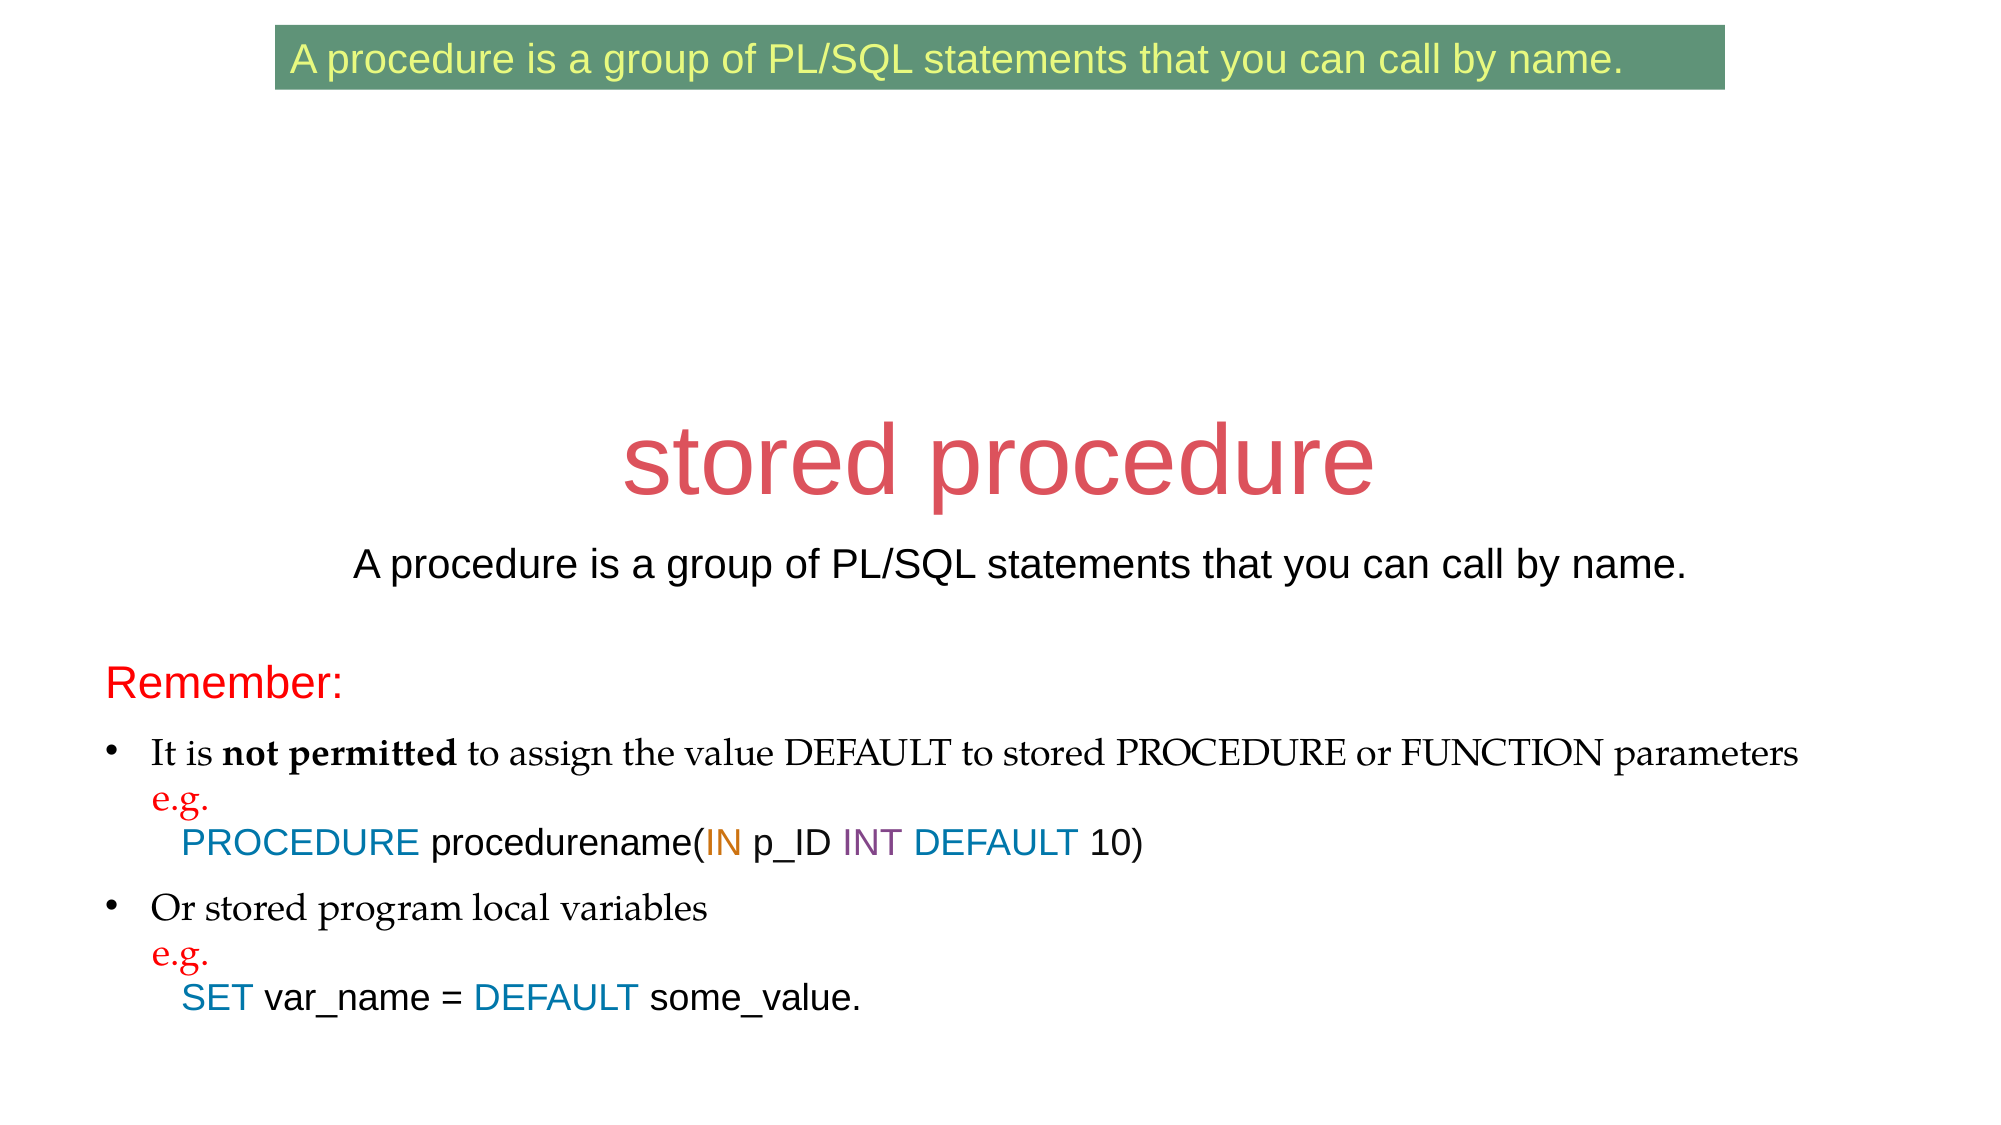

A procedure is a group of PL/SQL statements that you can call by name.
stored procedure
A procedure is a group of PL/SQL statements that you can call by name.
Remember:

It is not permitted to assign the value DEFAULT to stored PROCEDURE or FUNCTION parameters
     e.g.
        PROCEDURE procedurename(IN p_ID INT DEFAULT 10)

Or stored program local variables
     e.g.
        SET var_name = DEFAULT some_value.